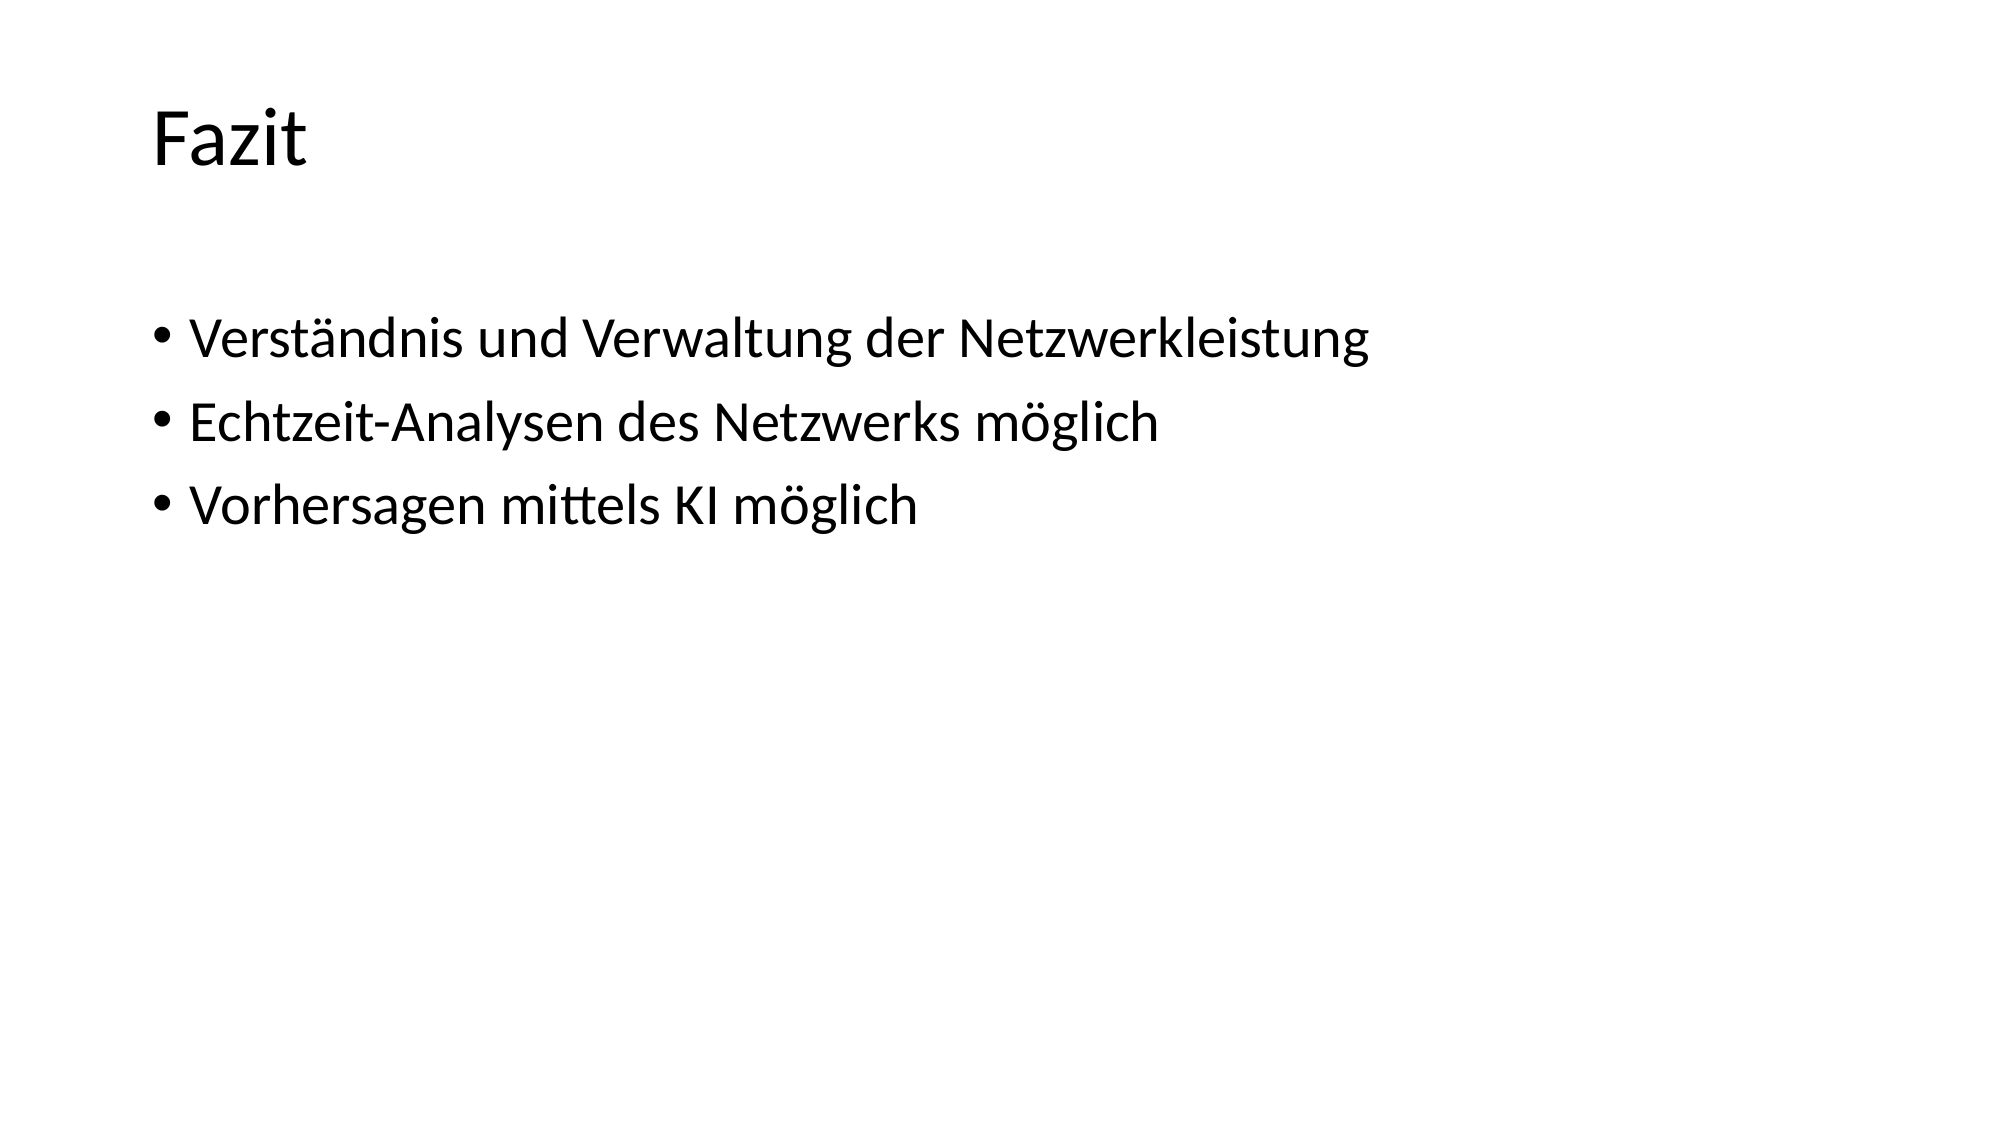

Fazit
Verständnis und Verwaltung der Netzwerkleistung
Echtzeit-Analysen des Netzwerks möglich
Vorhersagen mittels KI möglich